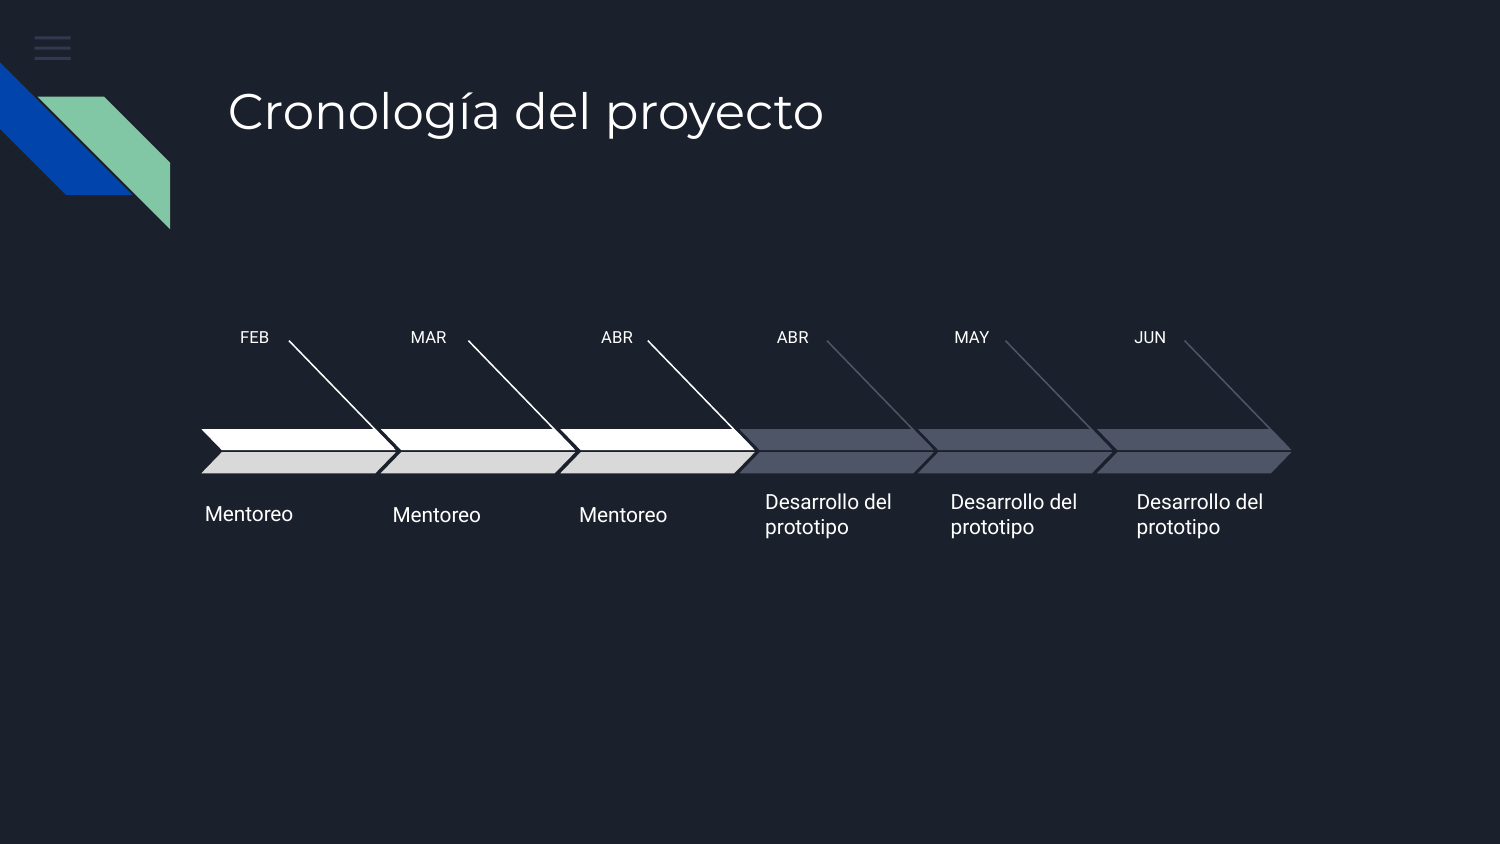

# Cronología del proyecto
FEB

MAR
ABR

ABR

MAY

JUN

Mentoreo
Mentoreo
Mentoreo
Desarrollo del prototipo
Desarrollo del prototipo
Desarrollo del prototipo